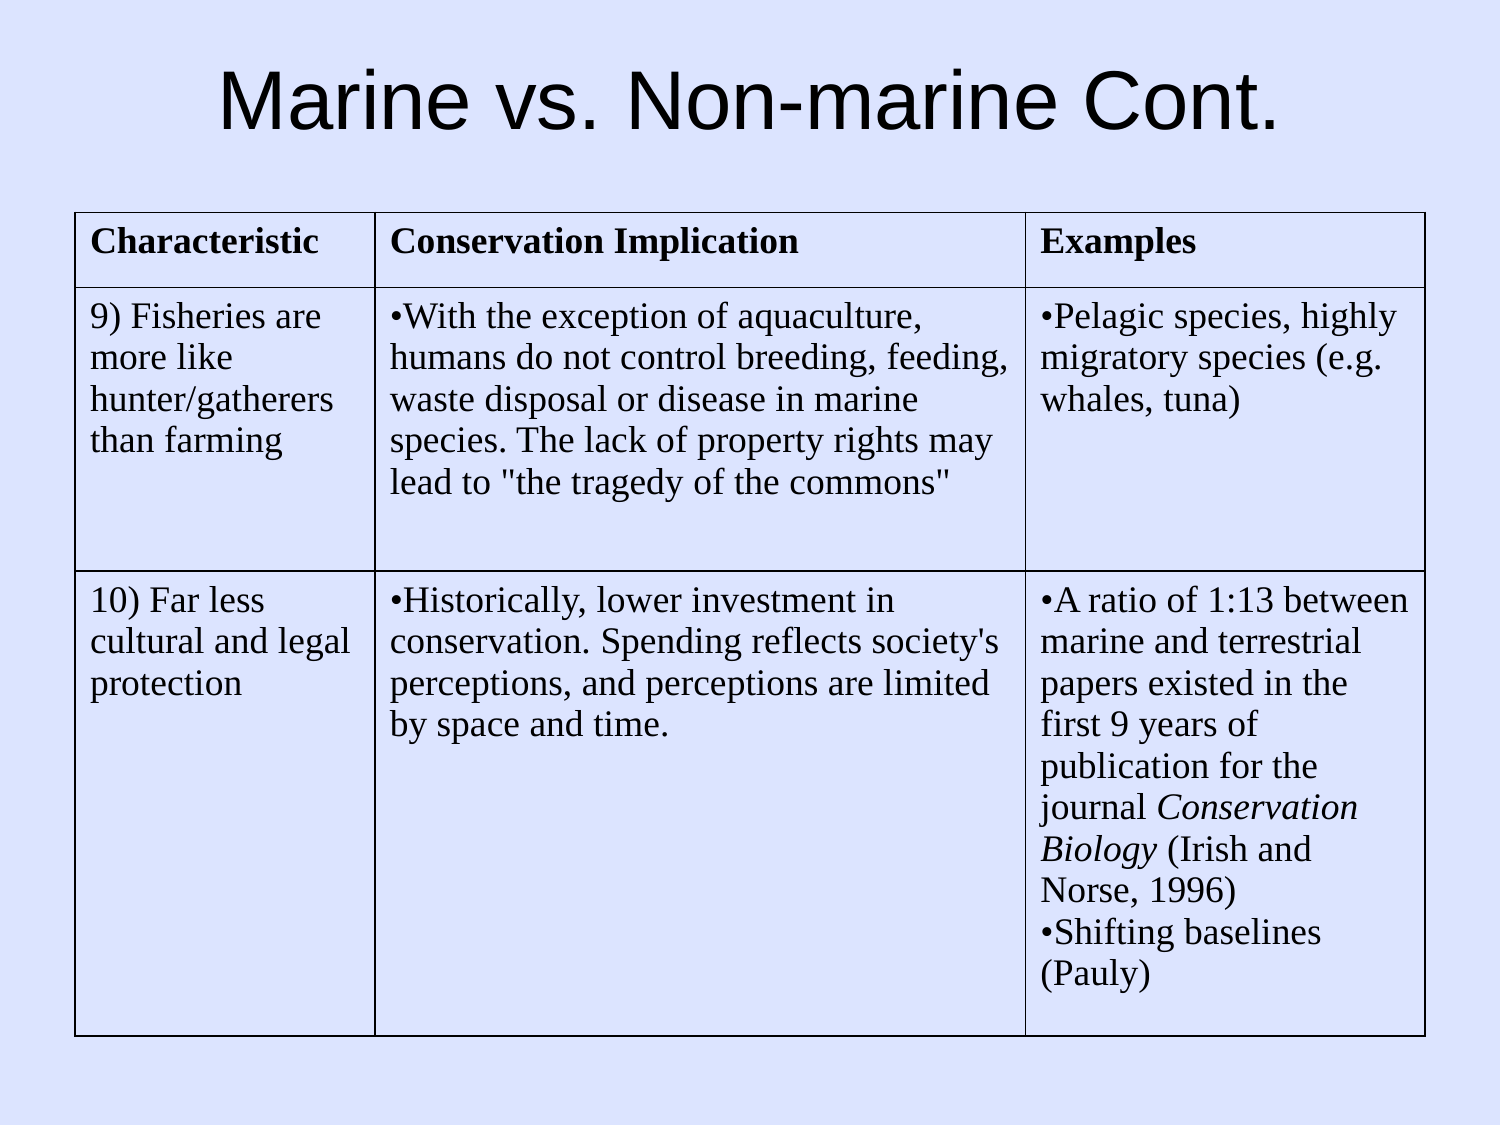

# Marine vs. Non-marine Cont.
| Characteristic | Conservation Implication | Examples |
| --- | --- | --- |
| 9) Fisheries are more like hunter/gatherers than farming | •With the exception of aquaculture, humans do not control breeding, feeding, waste disposal or disease in marine species. The lack of property rights may lead to "the tragedy of the commons" | •Pelagic species, highly migratory species (e.g. whales, tuna) |
| 10) Far less cultural and legal protection | •Historically, lower investment in conservation. Spending reflects society's perceptions, and perceptions are limited by space and time. | •A ratio of 1:13 between marine and terrestrial papers existed in the first 9 years of publication for the journal Conservation Biology (Irish and Norse, 1996) •Shifting baselines (Pauly) |